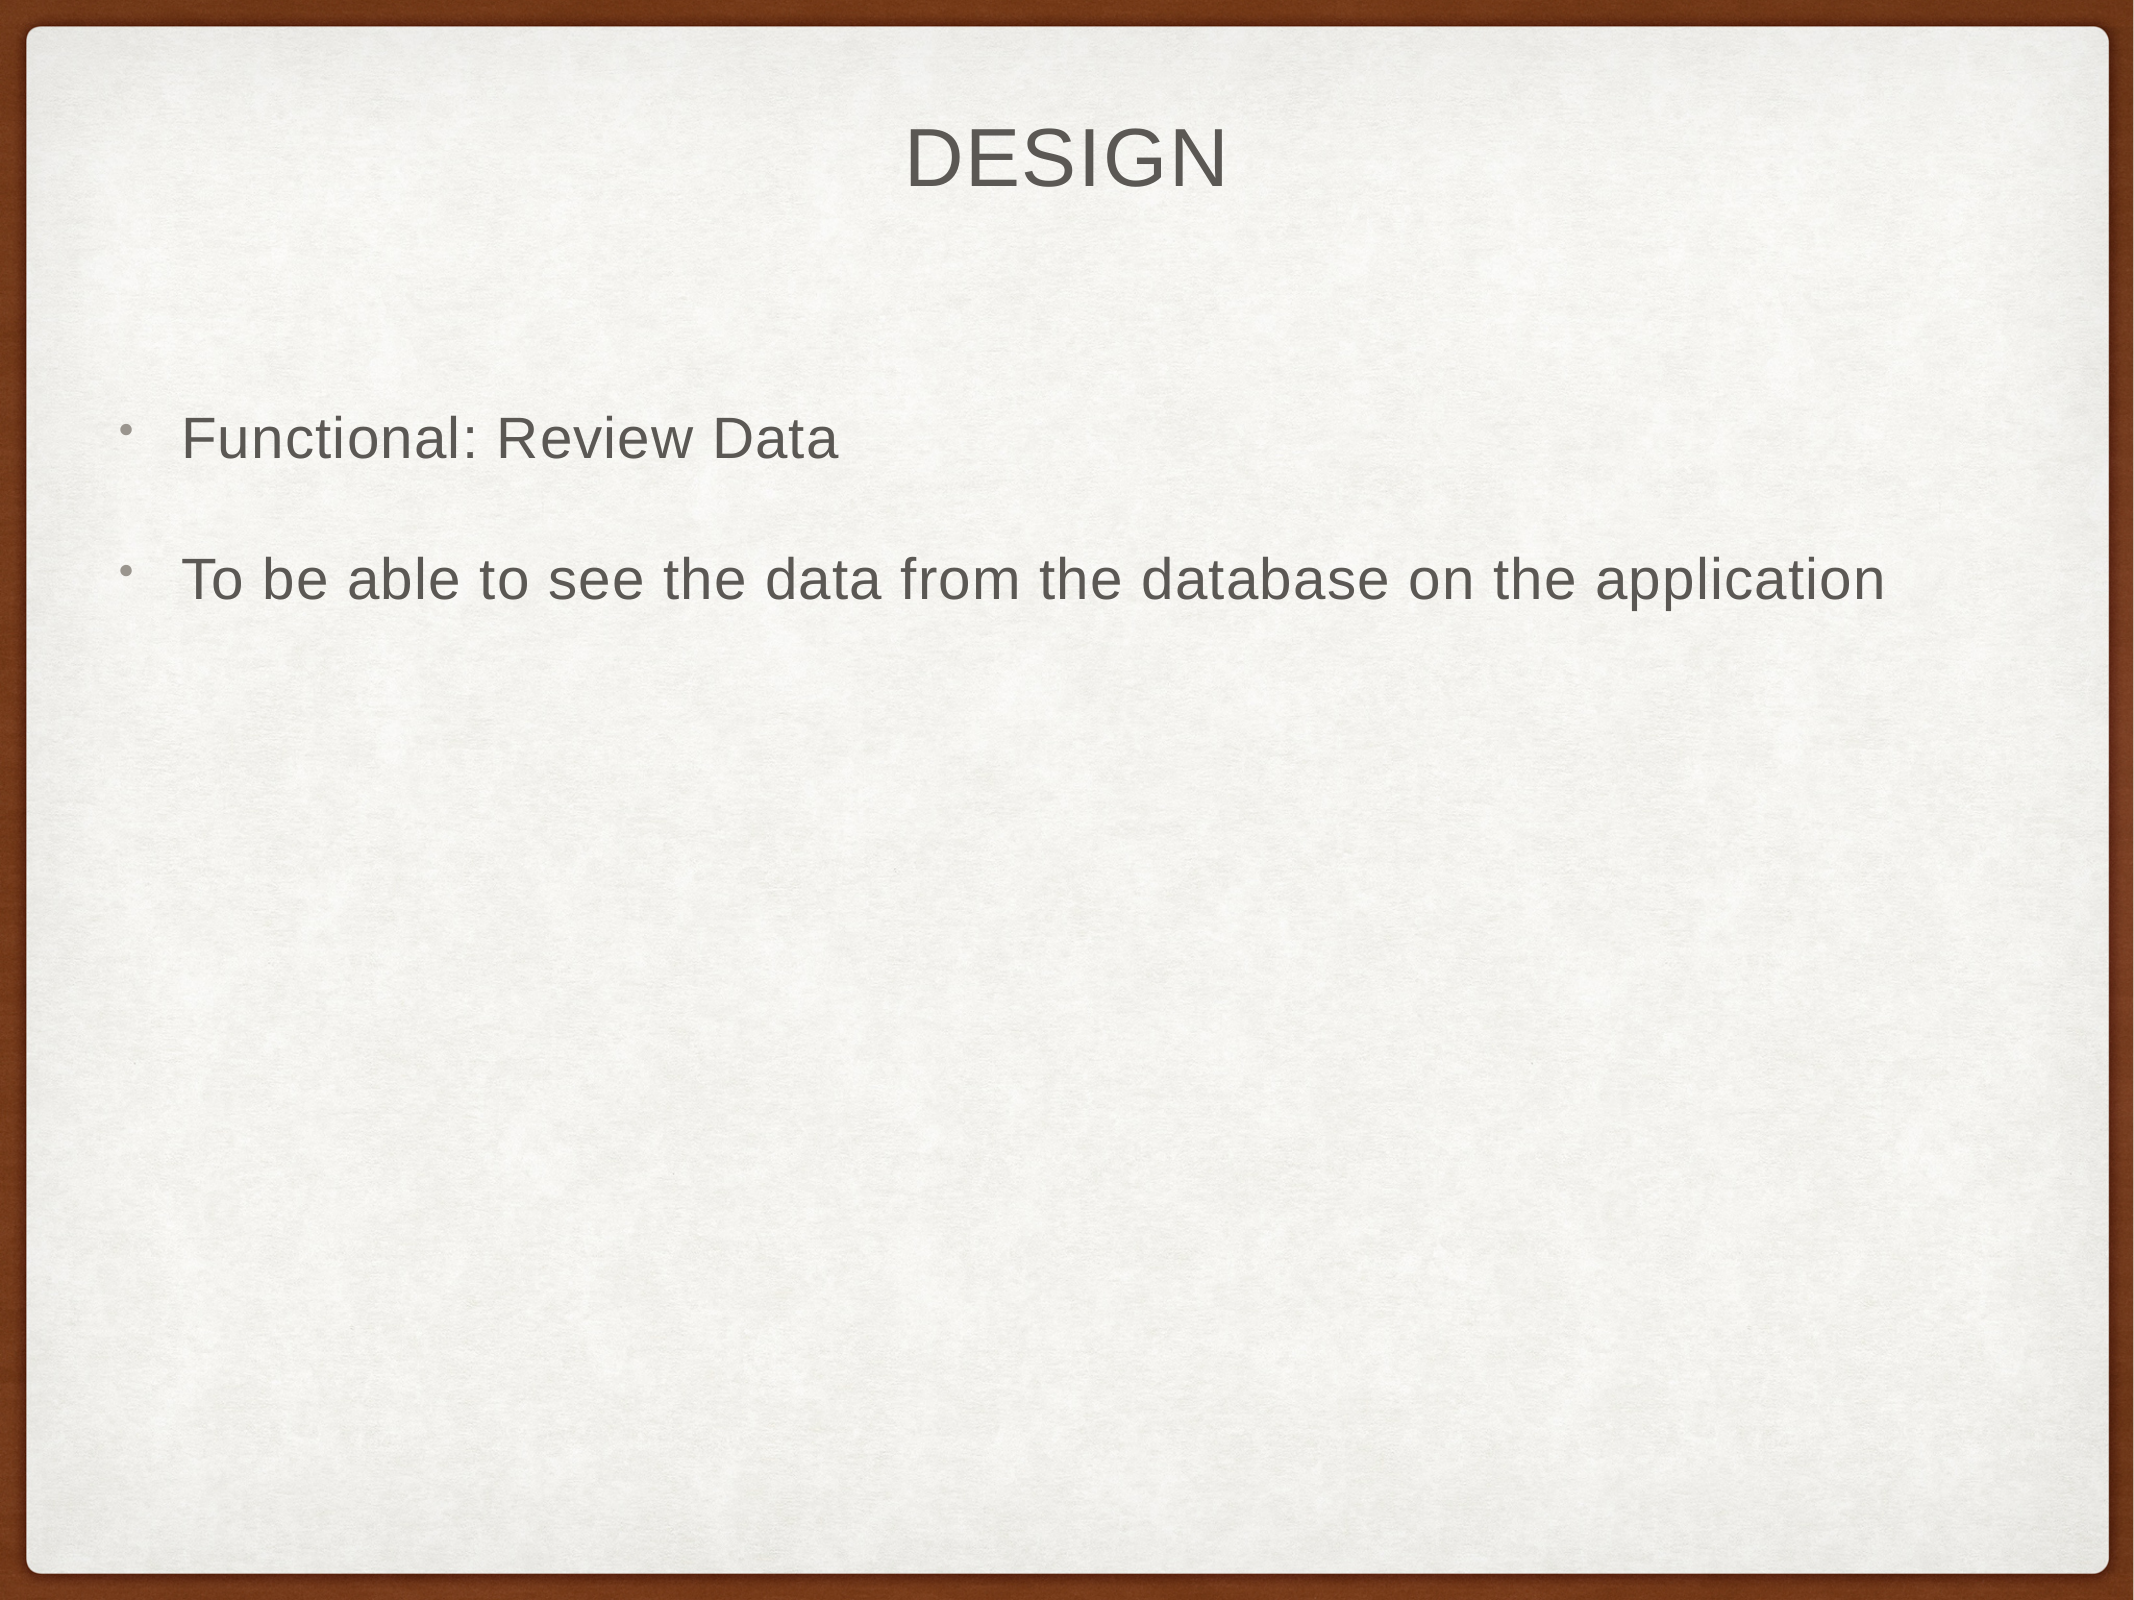

# Design

Functional: Review Data
To be able to see the data from the database on the application